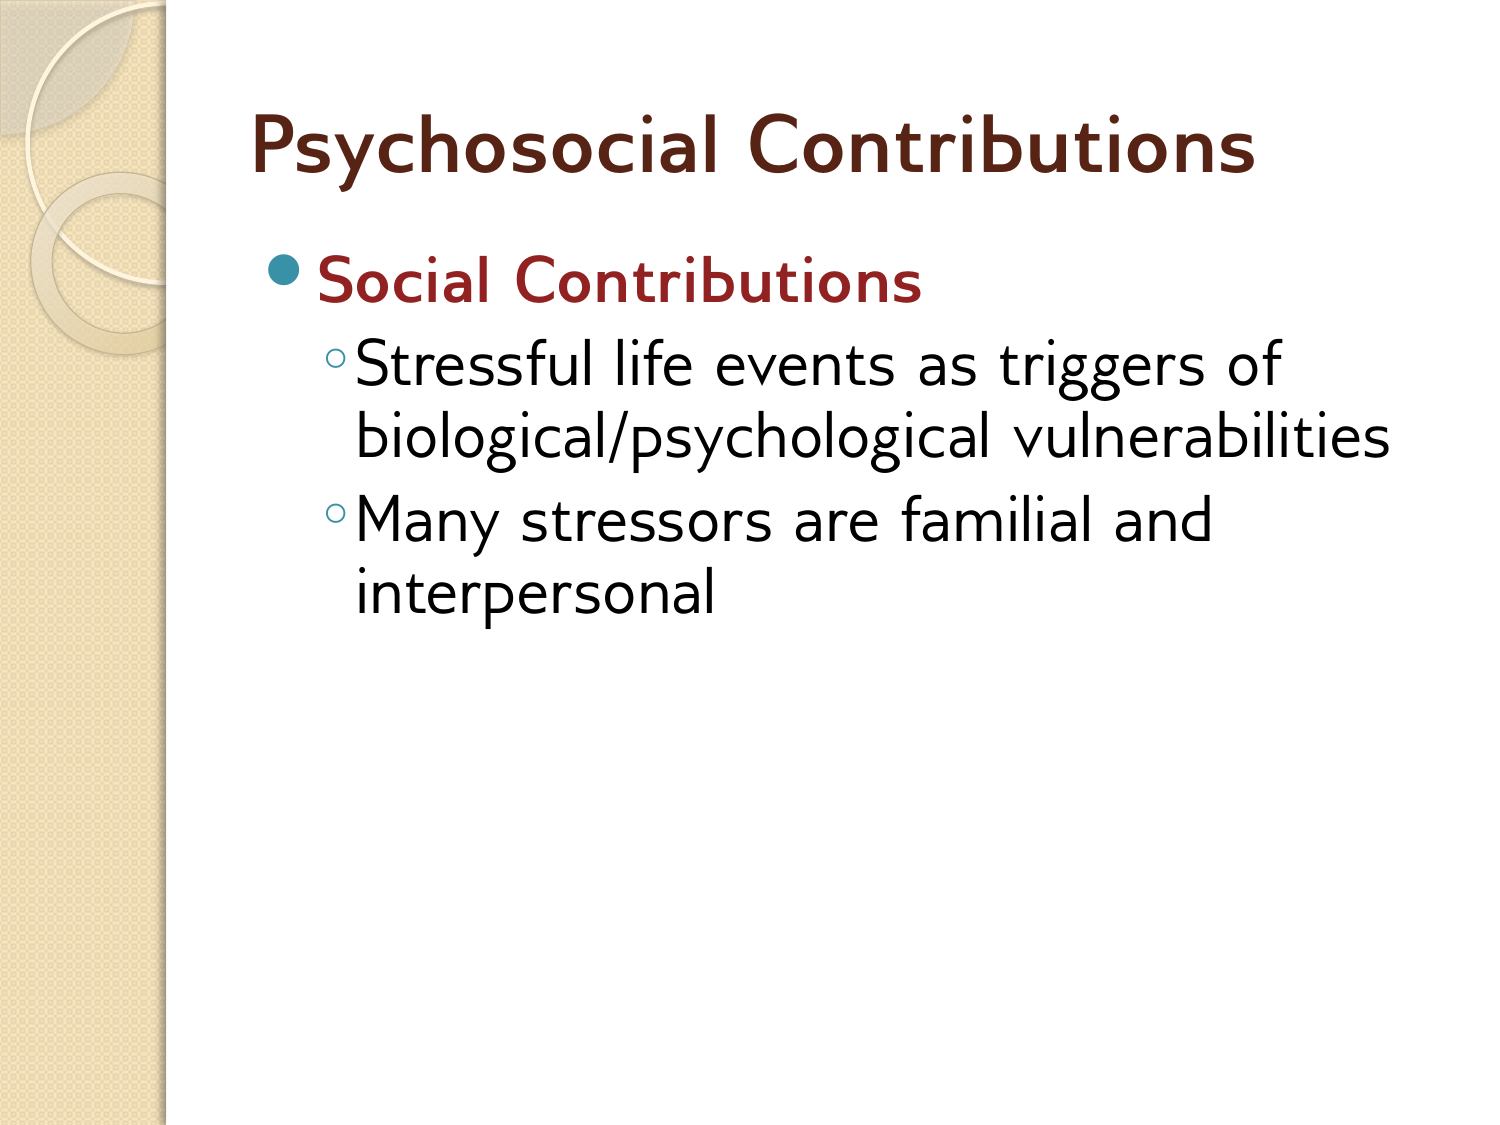

# Psychosocial Contributions
Social Contributions
Stressful life events as triggers of biological/psychological vulnerabilities
Many stressors are familial and interpersonal